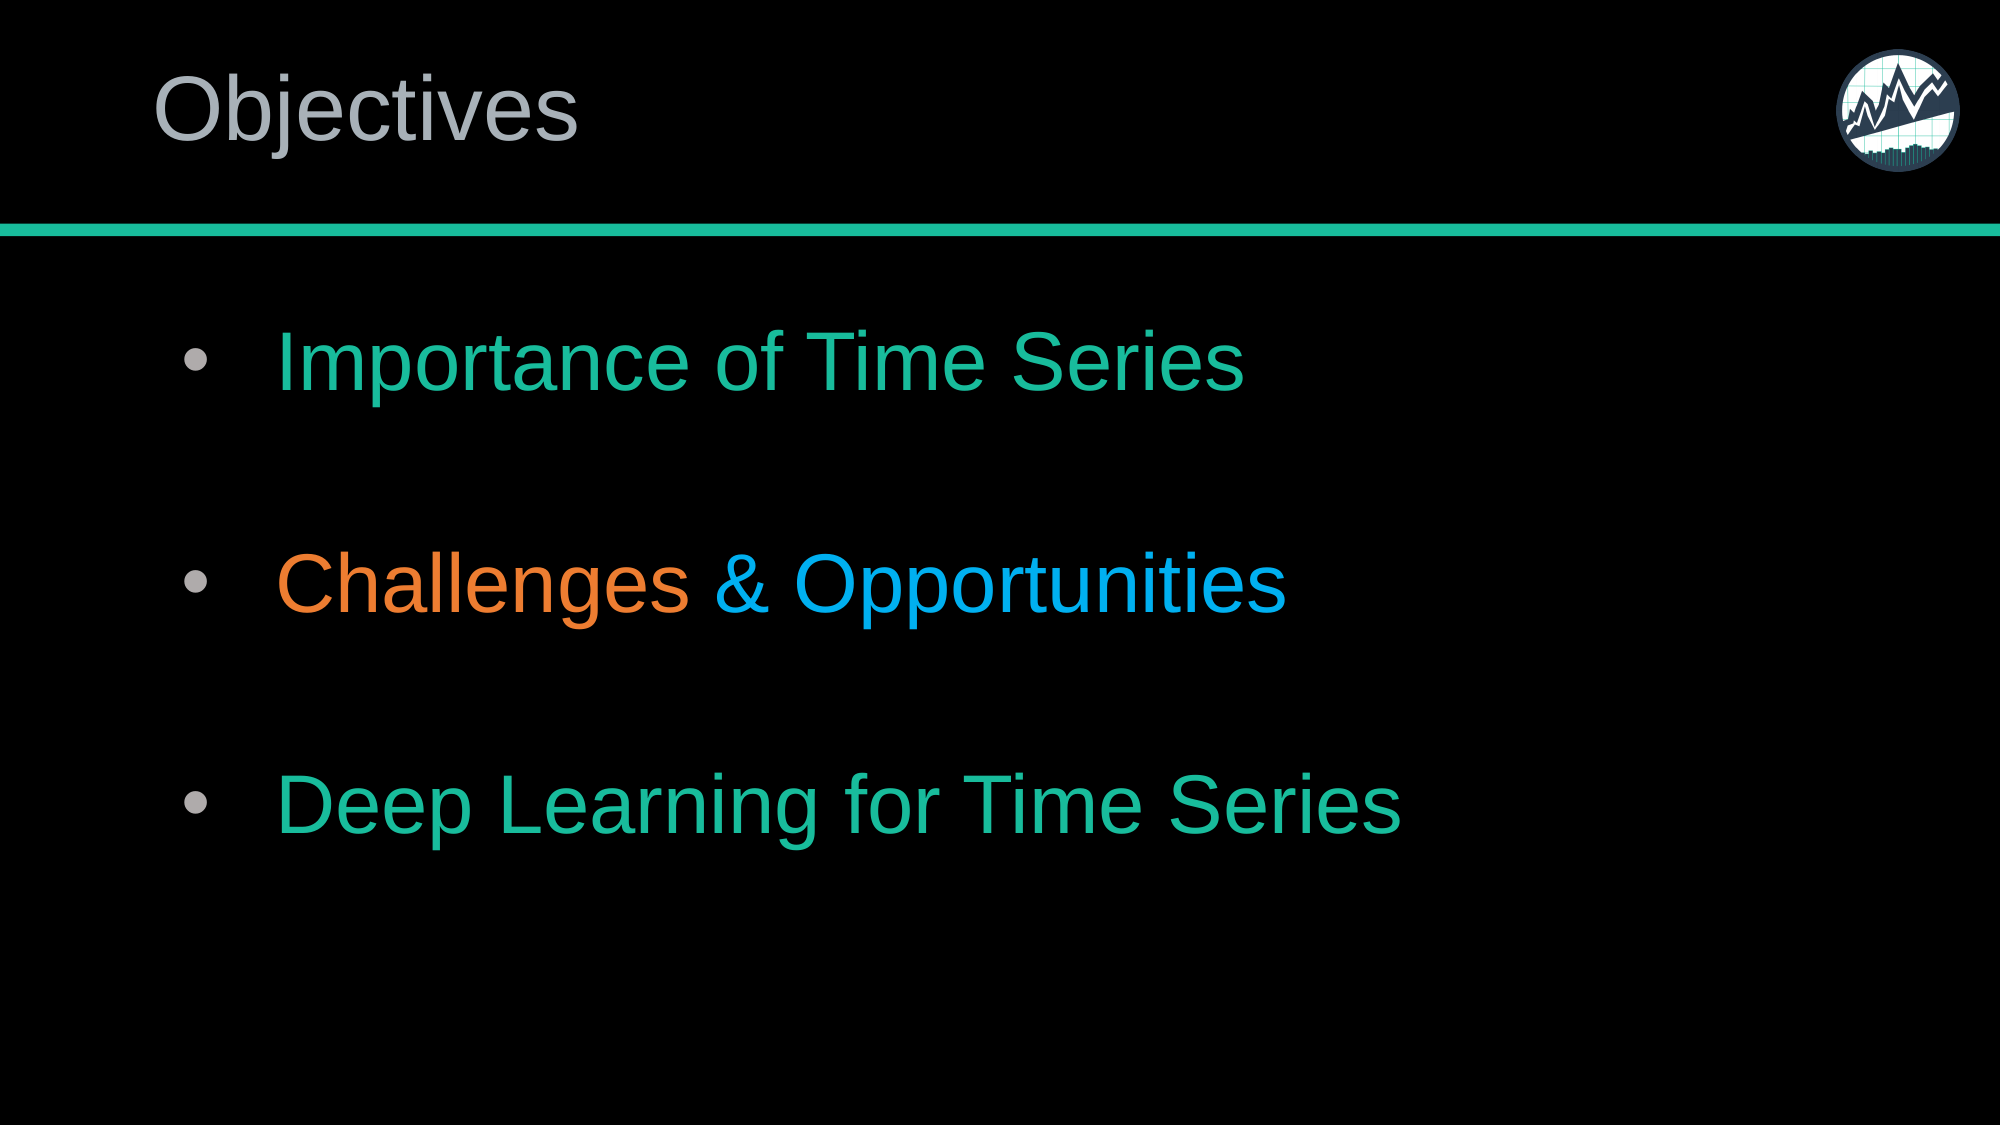

# Objectives
Importance of Time Series

Challenges & Opportunities

Deep Learning for Time Series